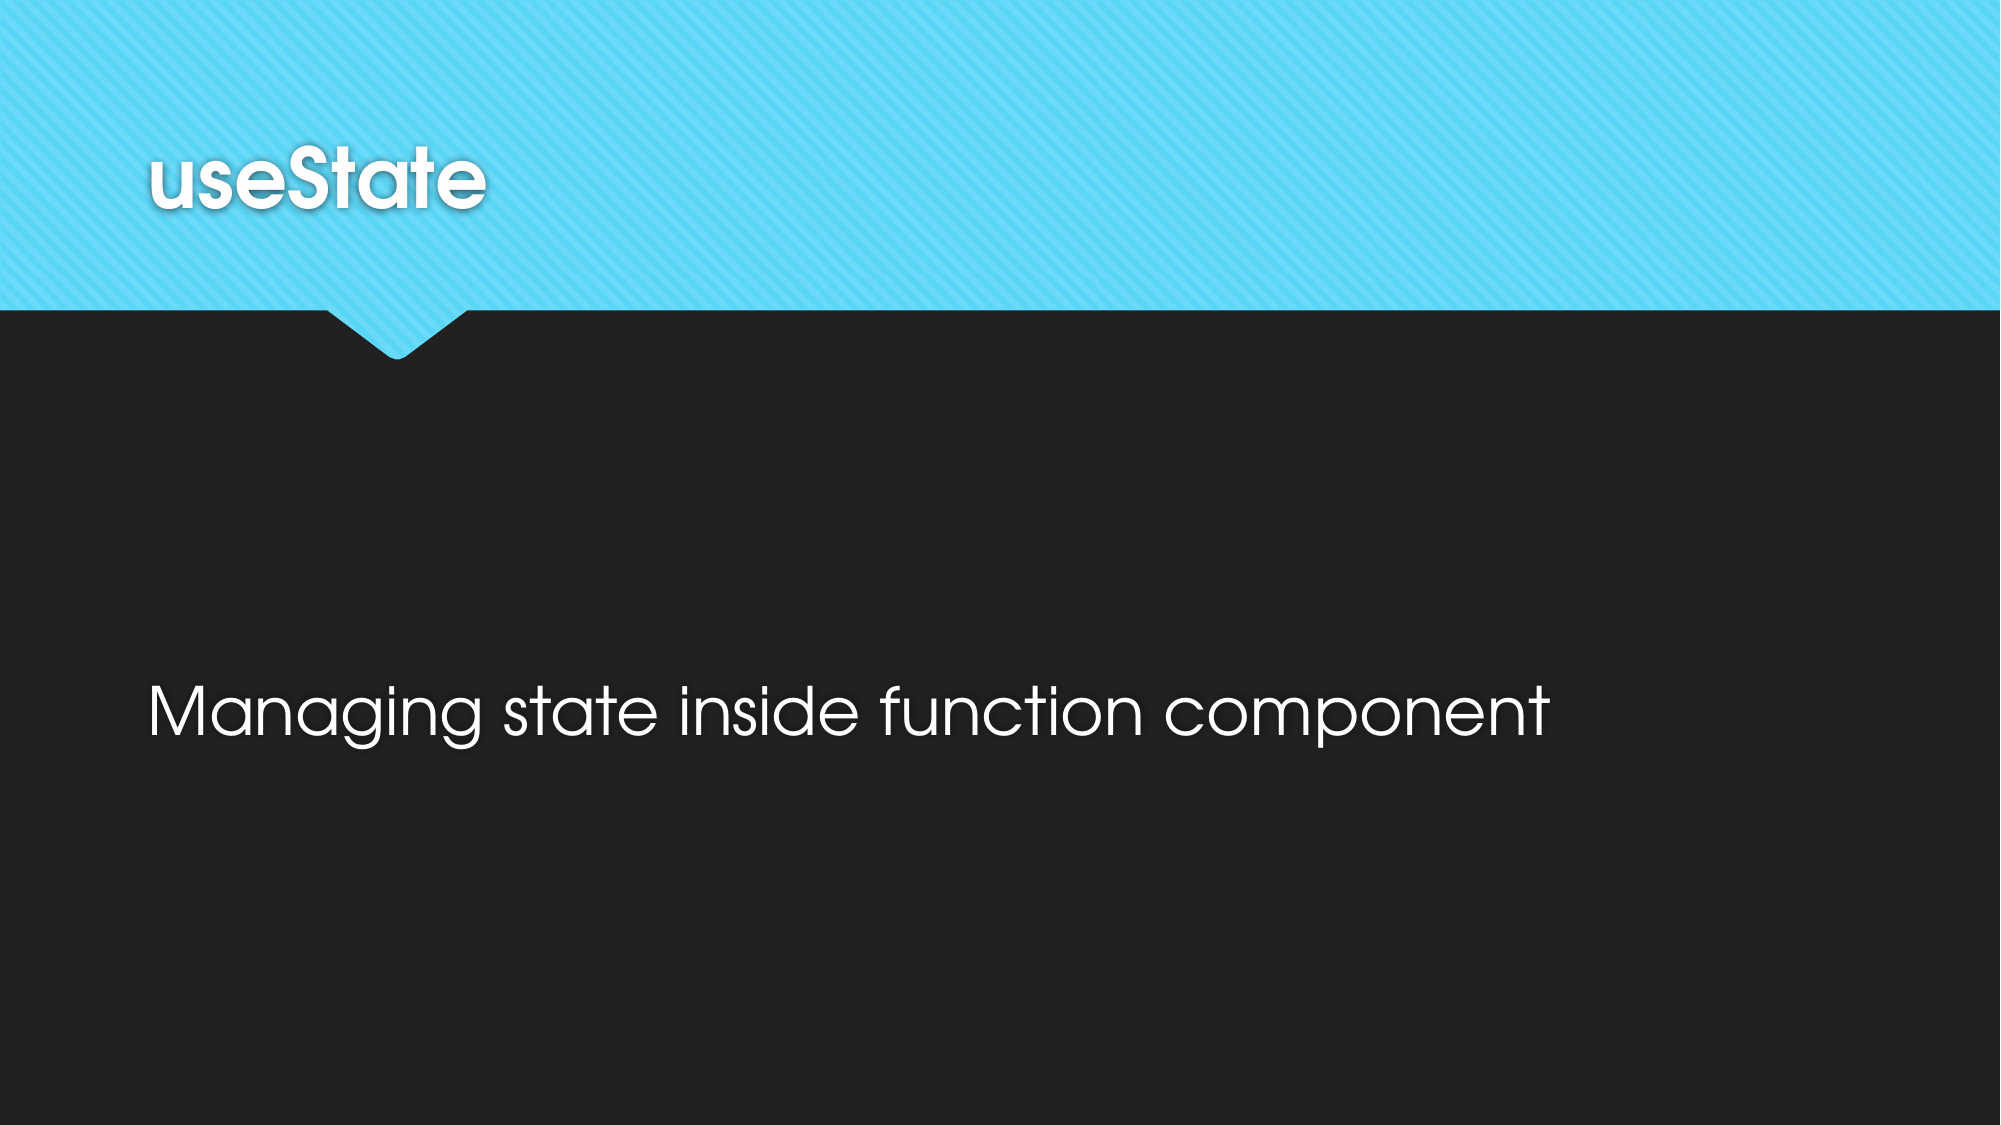

# useState
Managing state inside function component